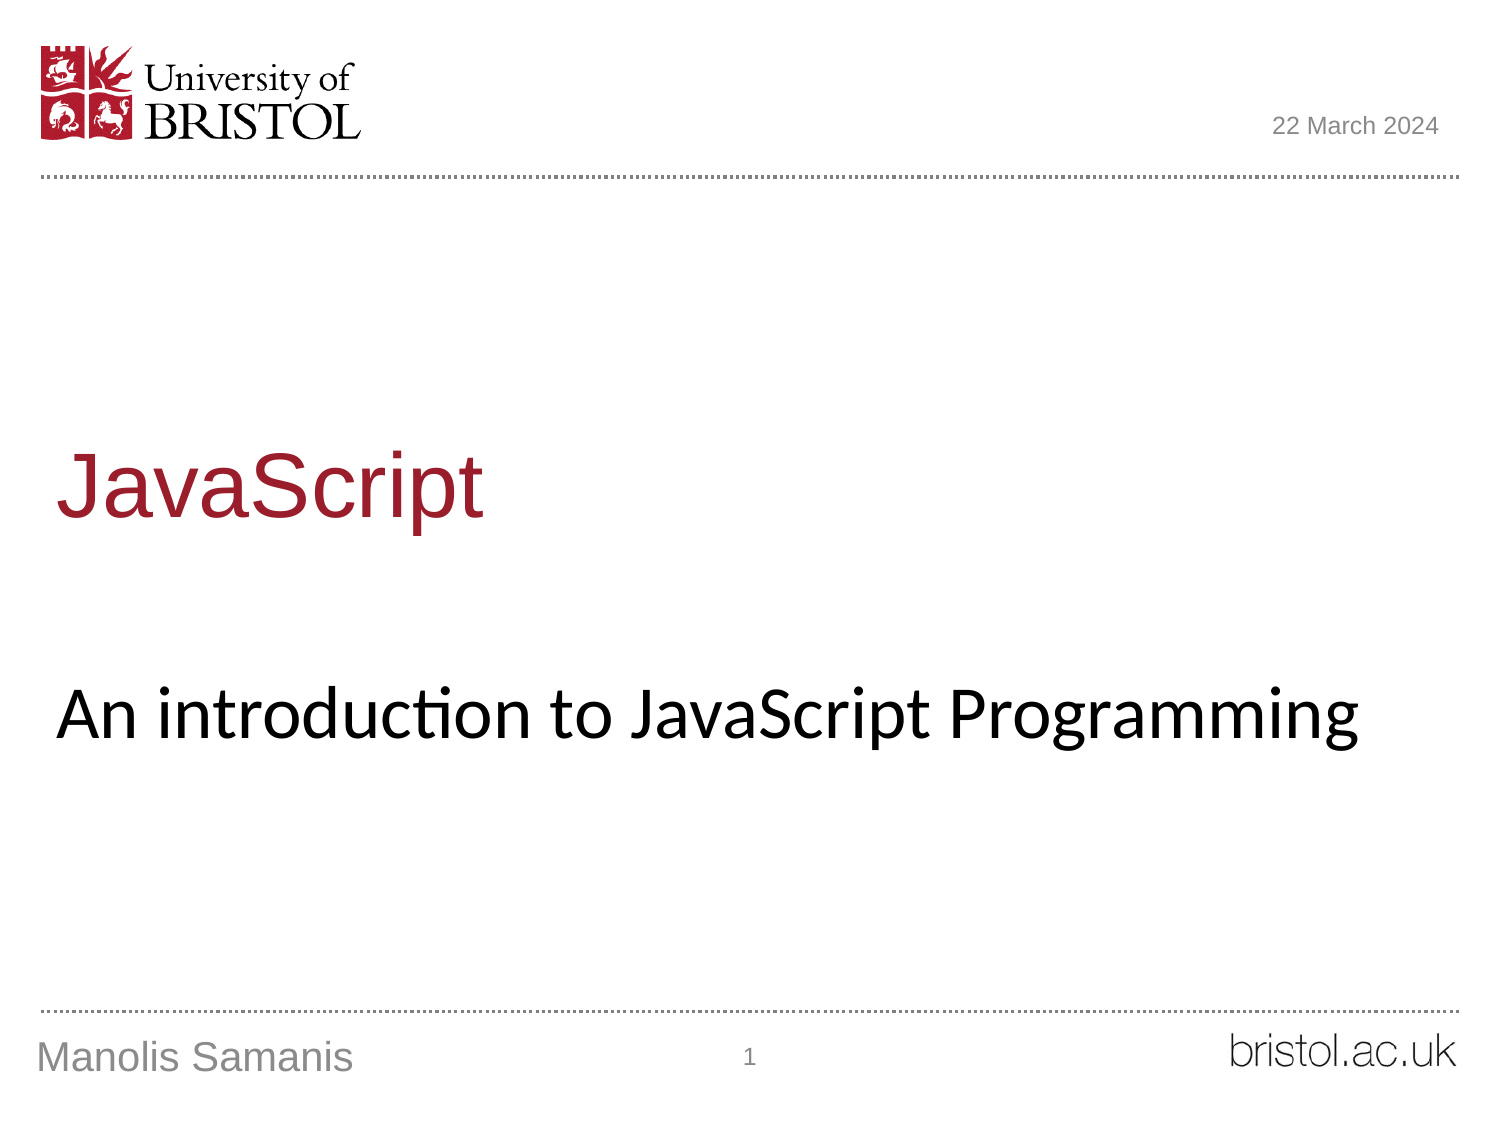

22 March 2024
# JavaScript

An introduction to JavaScript Programming

Manolis Samanis

1